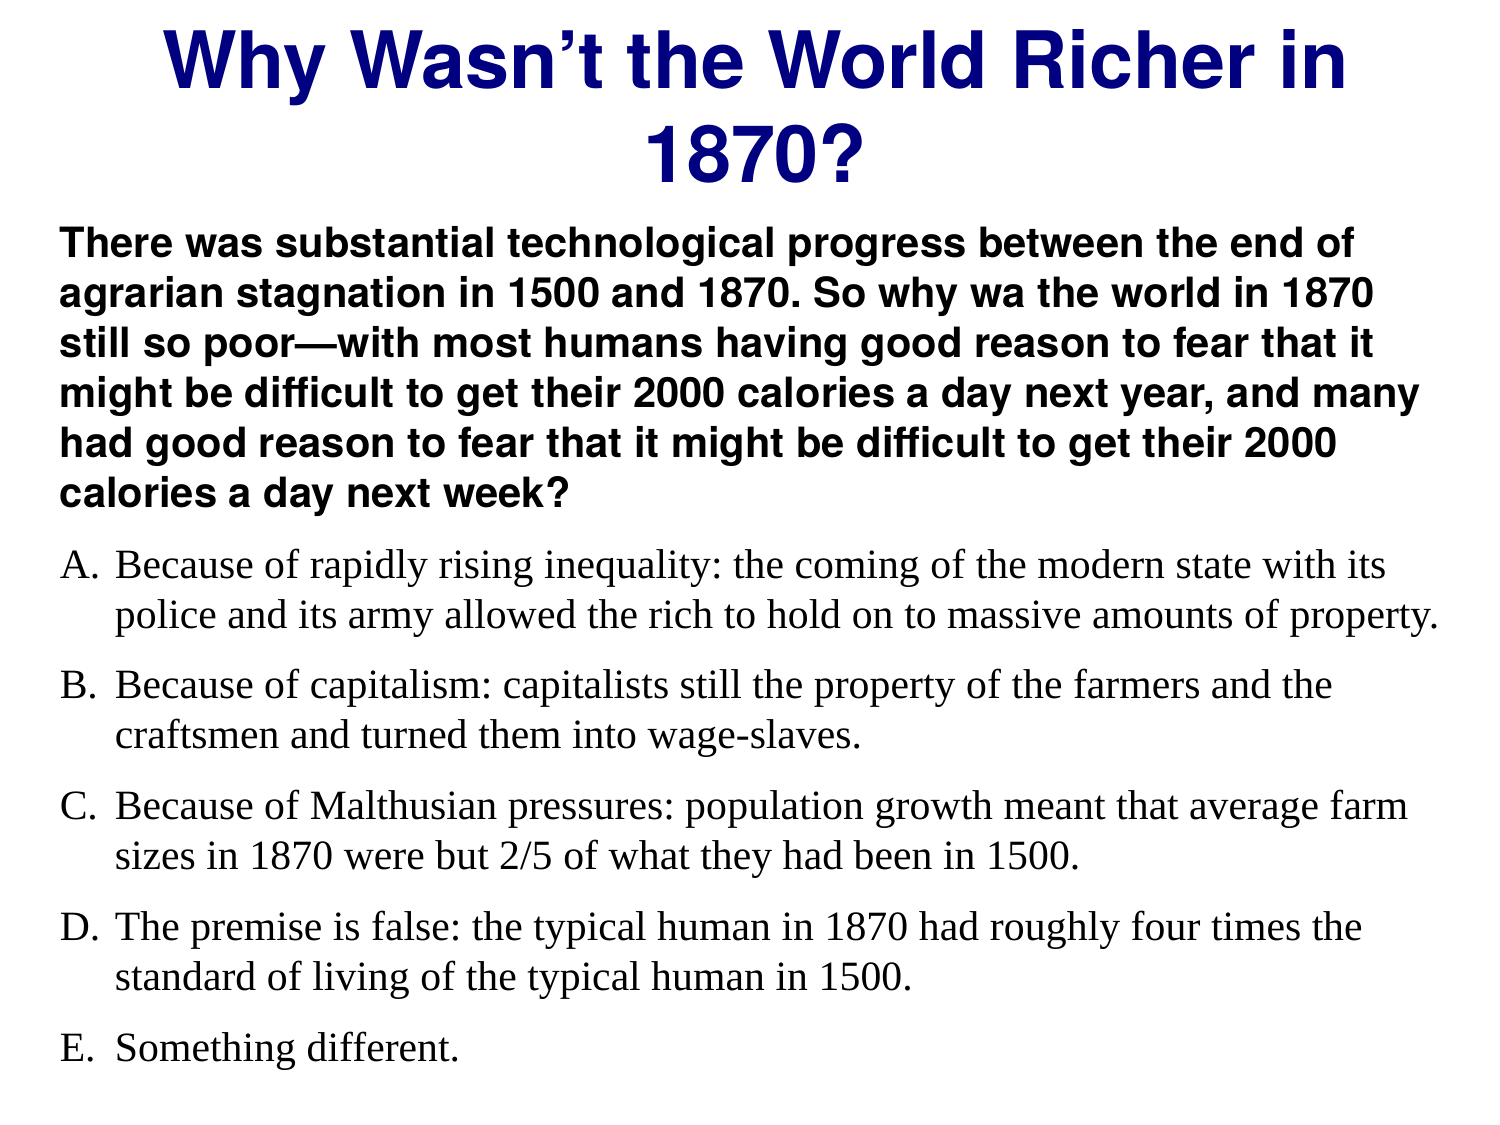

Why Wasn’t the World Richer in 1870?
There was substantial technological progress between the end of agrarian stagnation in 1500 and 1870. So why wa the world in 1870 still so poor—with most humans having good reason to fear that it might be difficult to get their 2000 calories a day next year, and many had good reason to fear that it might be difficult to get their 2000 calories a day next week?
Because of rapidly rising inequality: the coming of the modern state with its police and its army allowed the rich to hold on to massive amounts of property.
Because of capitalism: capitalists still the property of the farmers and the craftsmen and turned them into wage-slaves.
Because of Malthusian pressures: population growth meant that average farm sizes in 1870 were but 2/5 of what they had been in 1500.
The premise is false: the typical human in 1870 had roughly four times the standard of living of the typical human in 1500.
Something different.